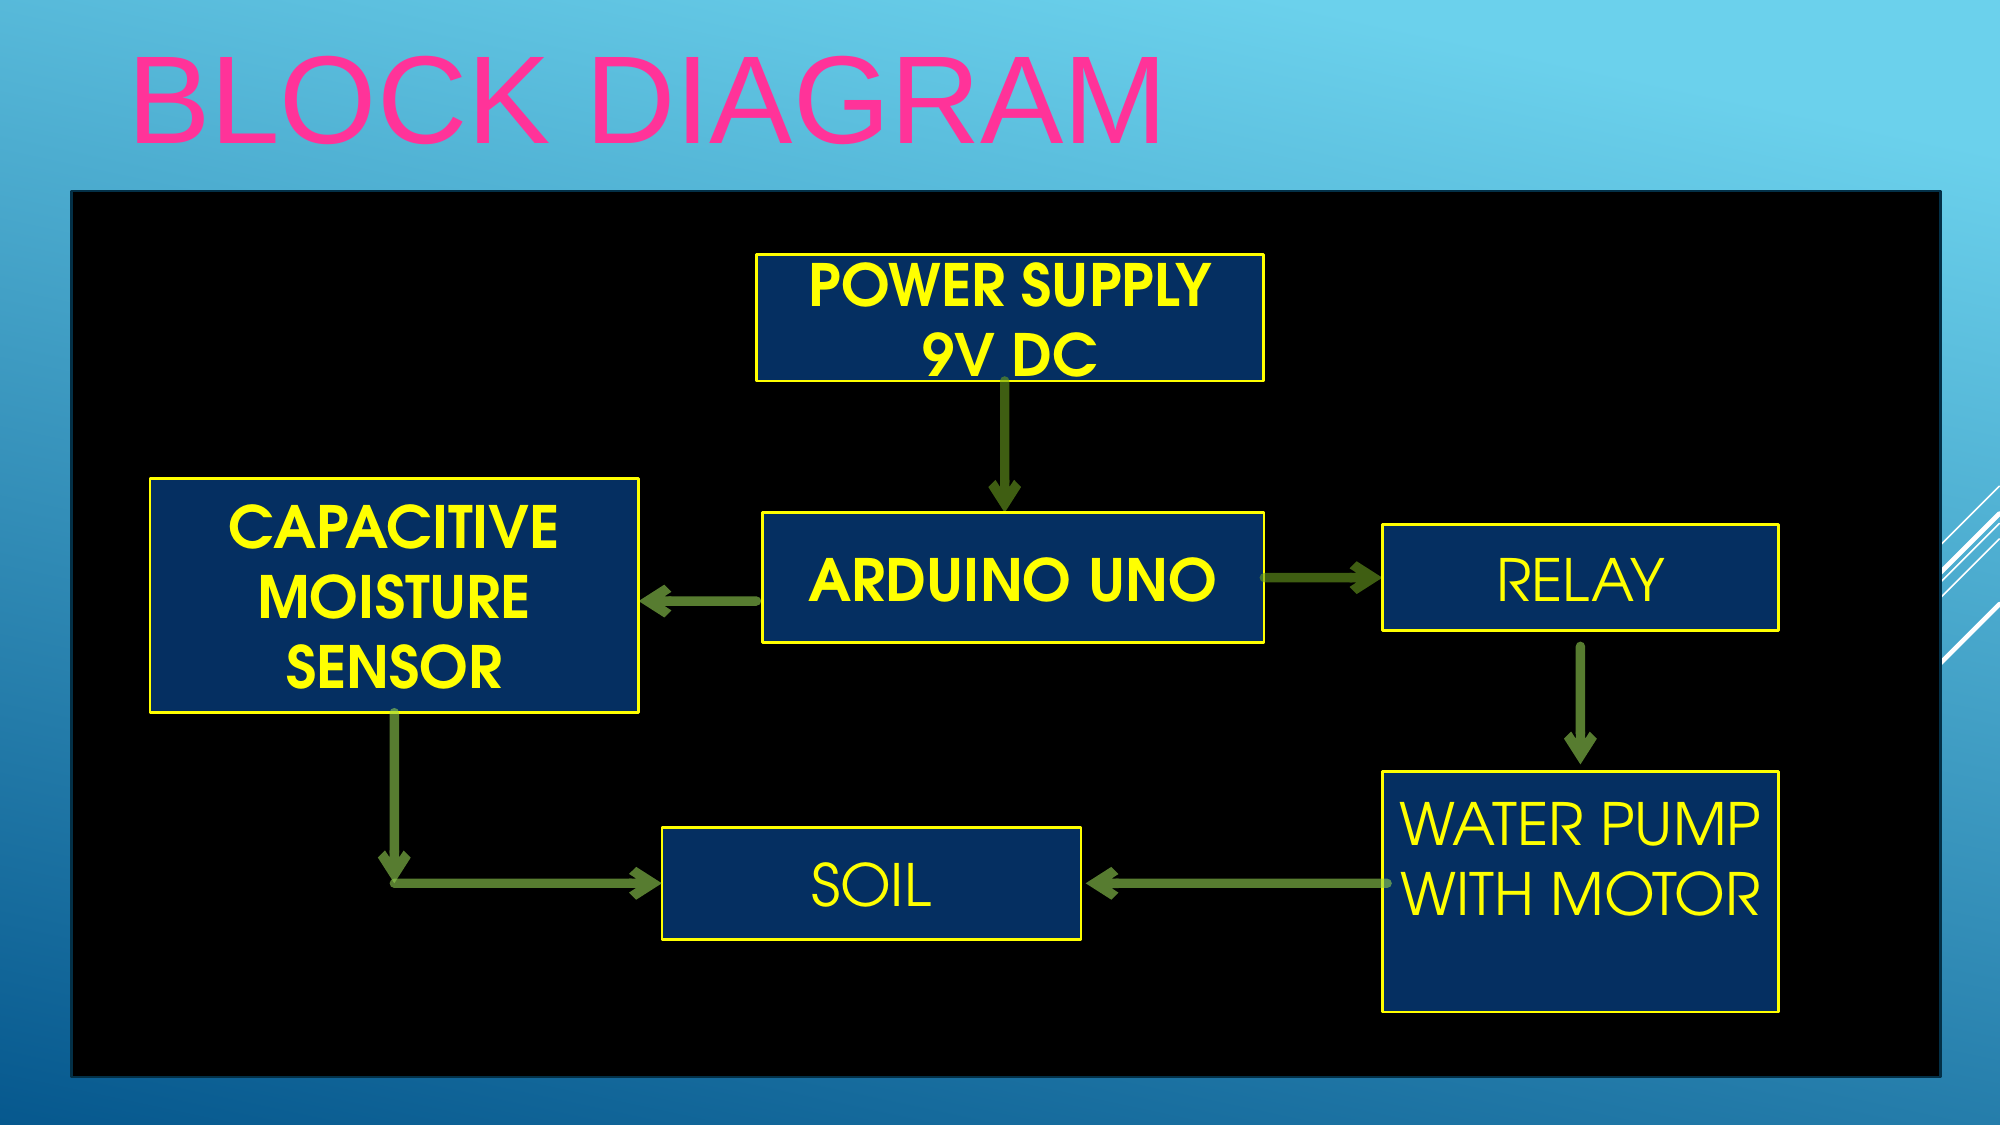

# BLOCK DIAGRAM

POWER SUPPLY 9V DC
CAPACITIVE MOISTURE SENSOR
ARDUINO UNO
RELAY
WATER PUMP WITH MOTOR
SOIL